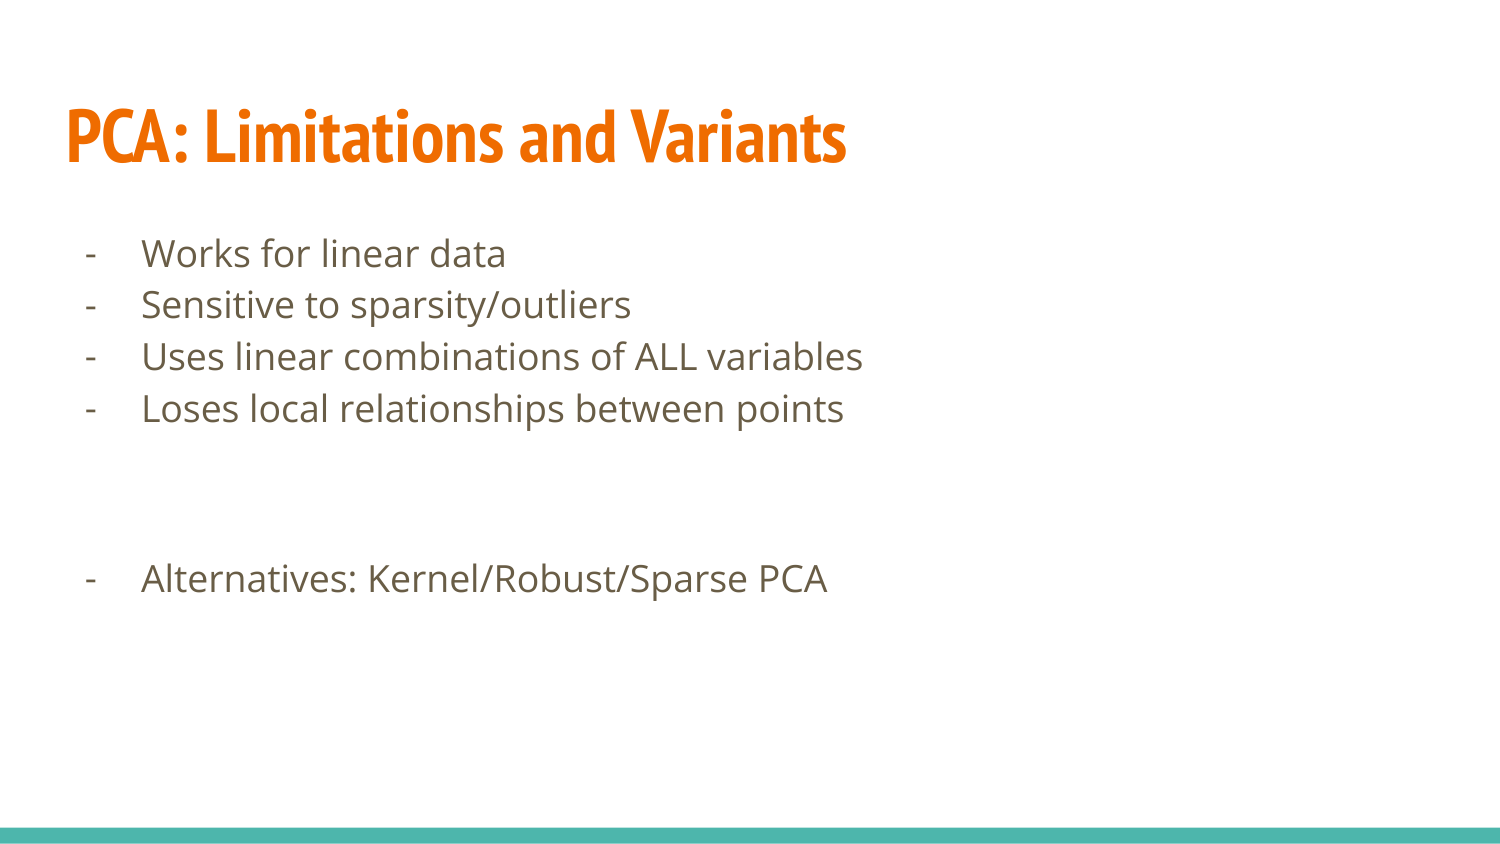

# PCA: Limitations and Variants
Works for linear data
Sensitive to sparsity/outliers
Uses linear combinations of ALL variables
Loses local relationships between points

Alternatives: Kernel/Robust/Sparse PCA